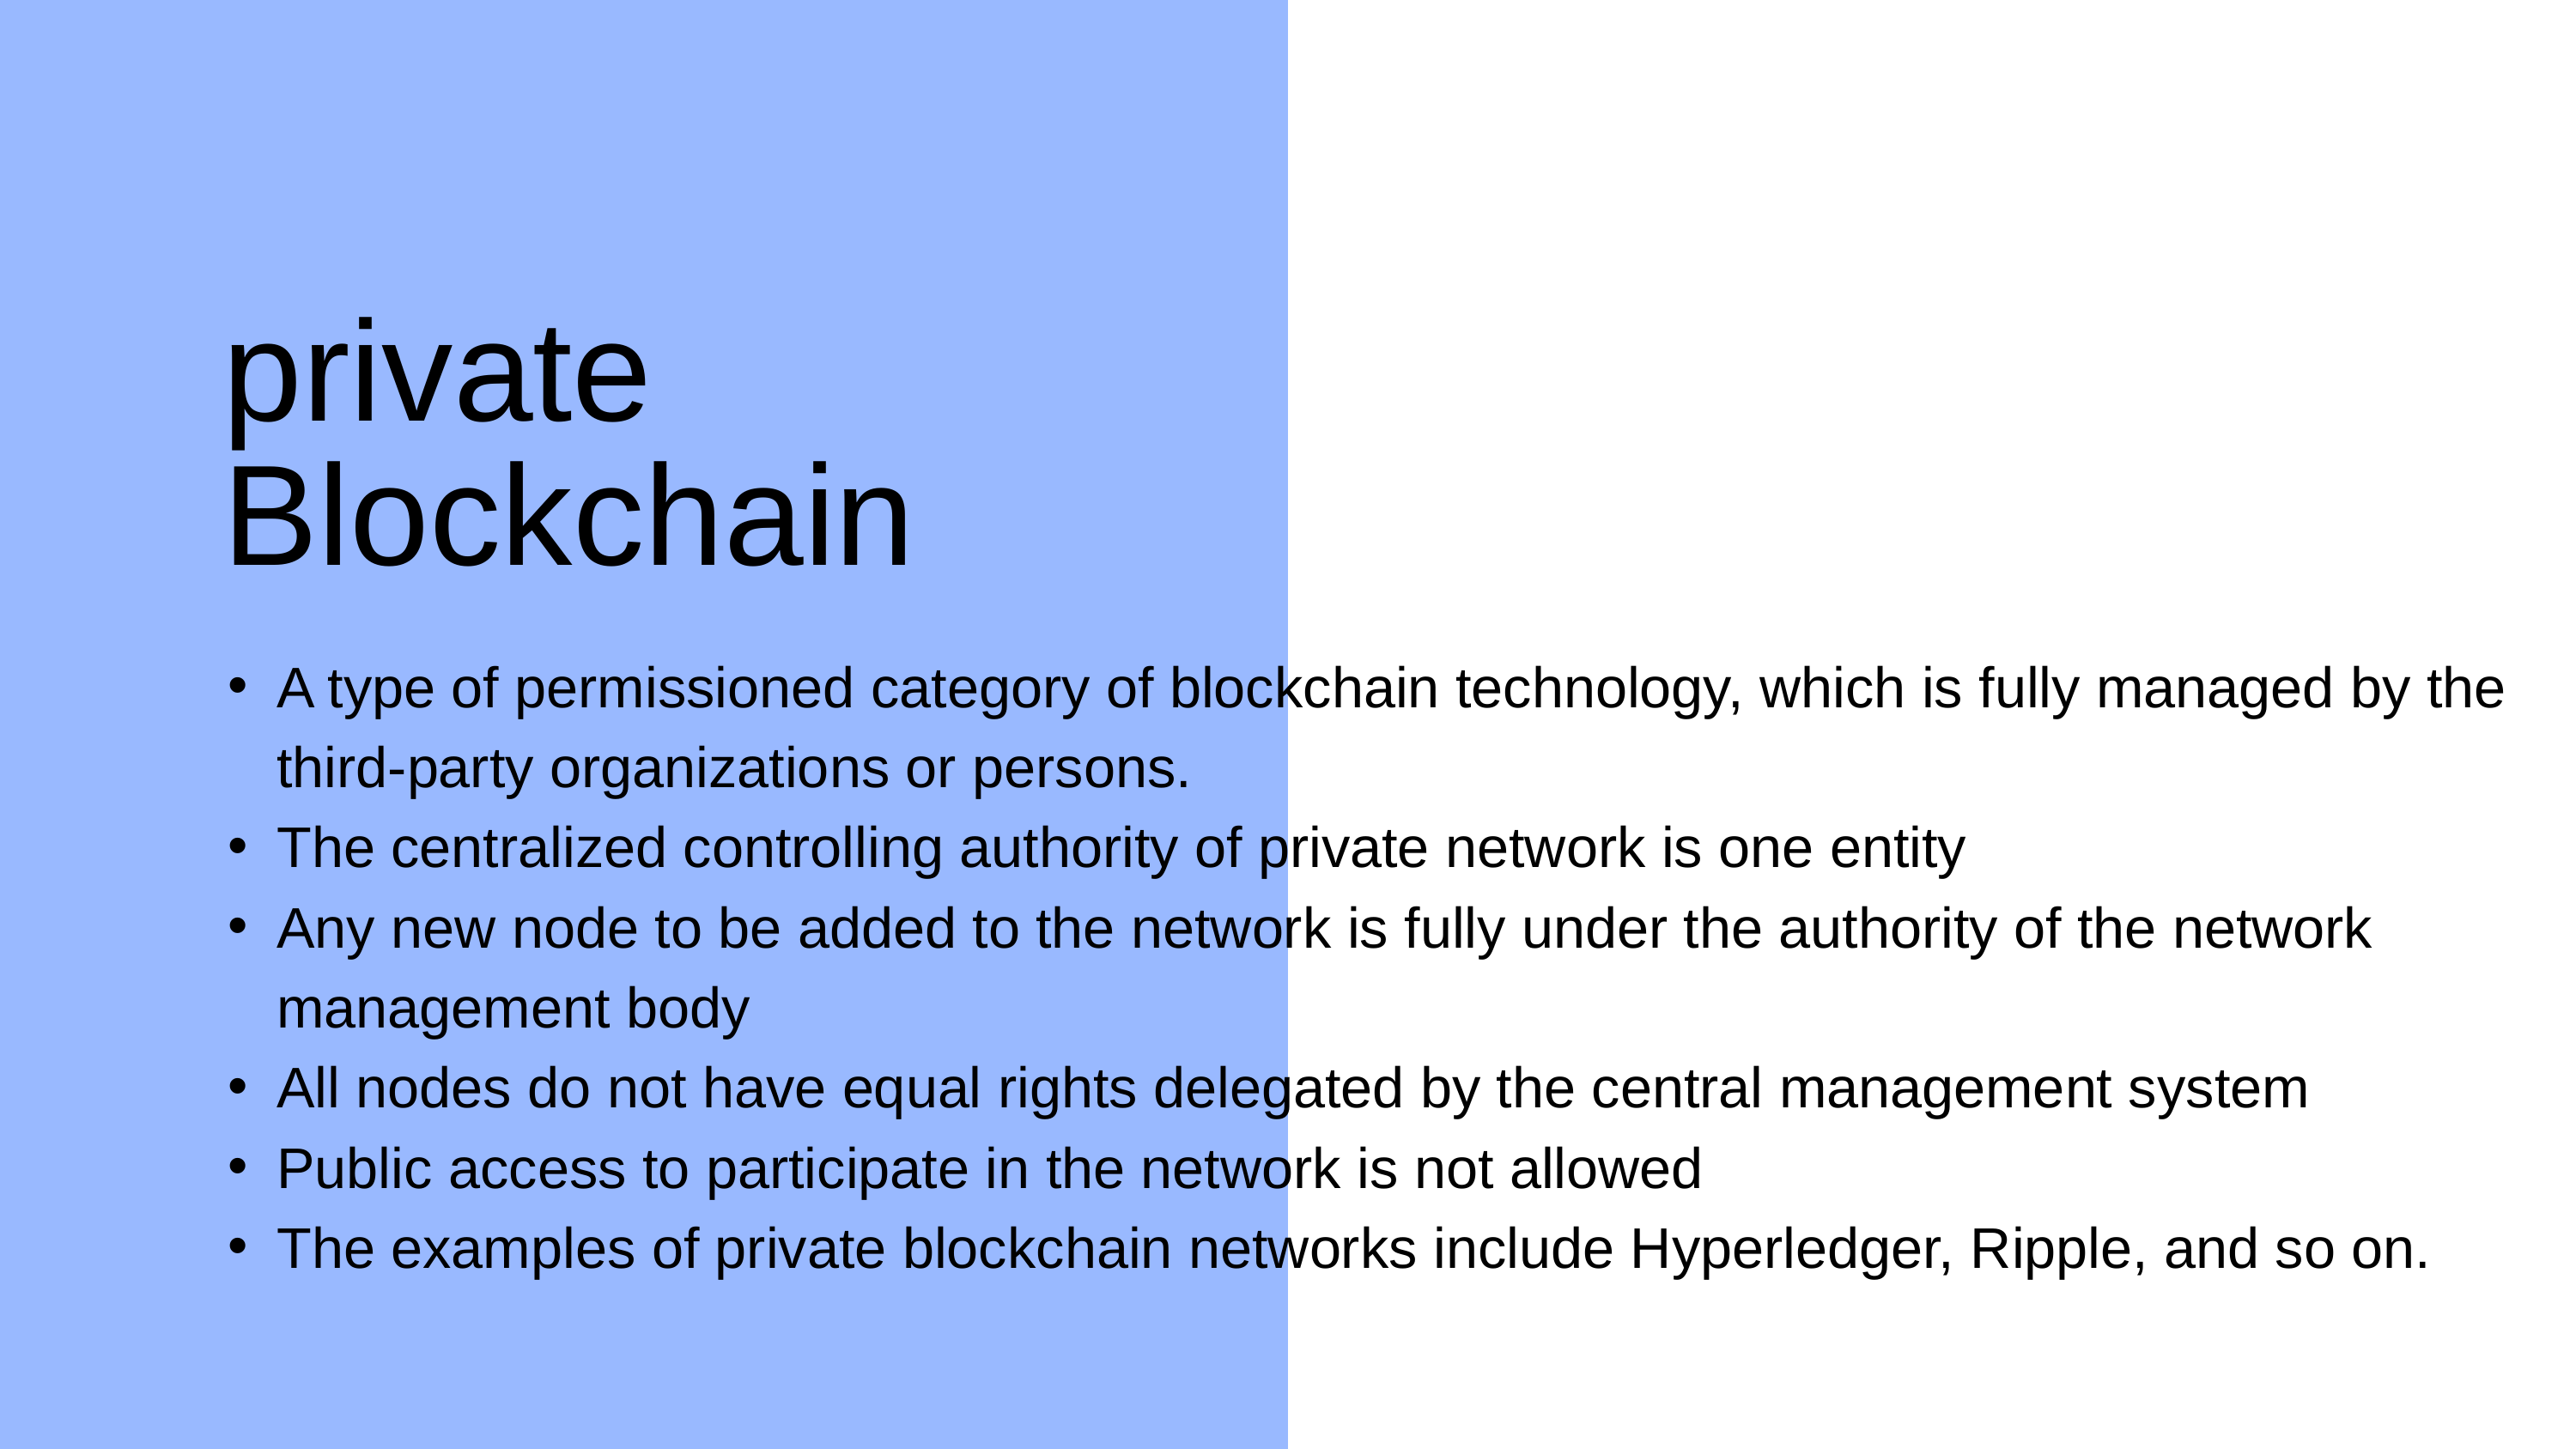

private Blockchain
A type of permissioned category of blockchain technology, which is fully managed by the third-party organizations or persons.
The centralized controlling authority of private network is one entity
Any new node to be added to the network is fully under the authority of the network management body
All nodes do not have equal rights delegated by the central management system
Public access to participate in the network is not allowed
The examples of private blockchain networks include Hyperledger, Ripple, and so on.